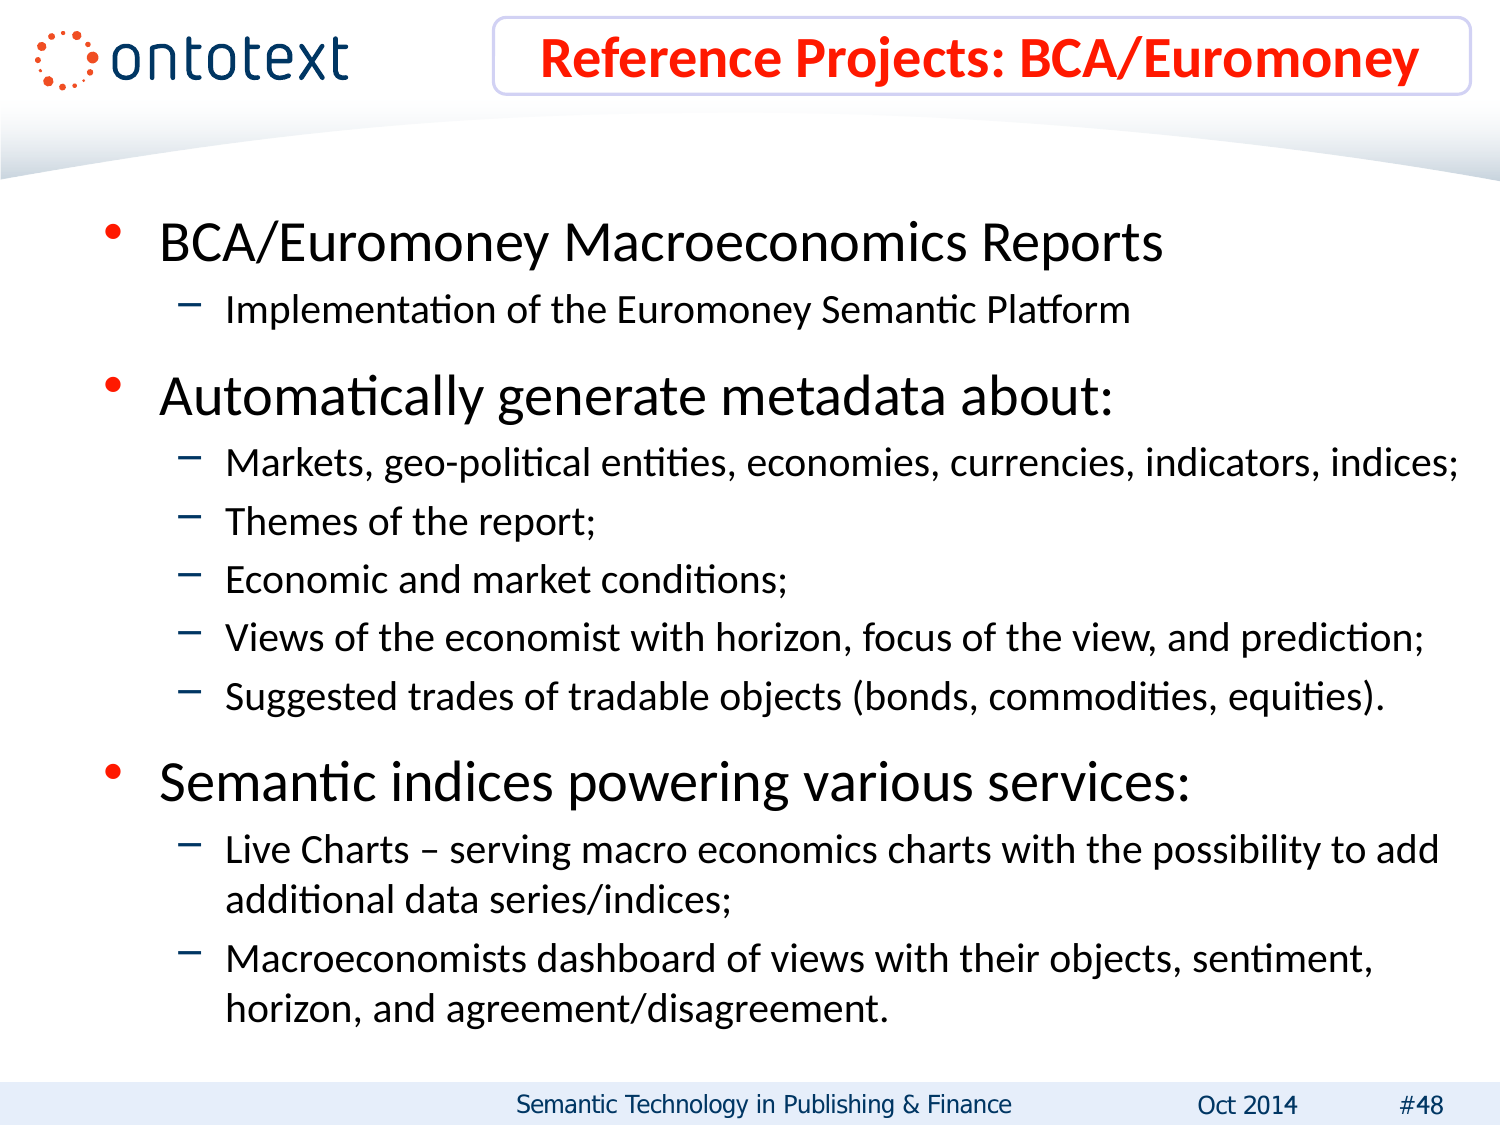

# Reference Projects: BCA/Euromoney
BCA/Euromoney Macroeconomics Reports
Implementation of the Euromoney Semantic Platform
Automatically generate metadata about:
Markets, geo-political entities, economies, currencies, indicators, indices;
Themes of the report;
Economic and market conditions;
Views of the economist with horizon, focus of the view, and prediction;
Suggested trades of tradable objects (bonds, commodities, equities).
Semantic indices powering various services:
Live Charts – serving macro economics charts with the possibility to add additional data series/indices;
Macroeconomists dashboard of views with their objects, sentiment, horizon, and agreement/disagreement.

Semantic Technology in Publishing & Finance
Oct 2014
#48